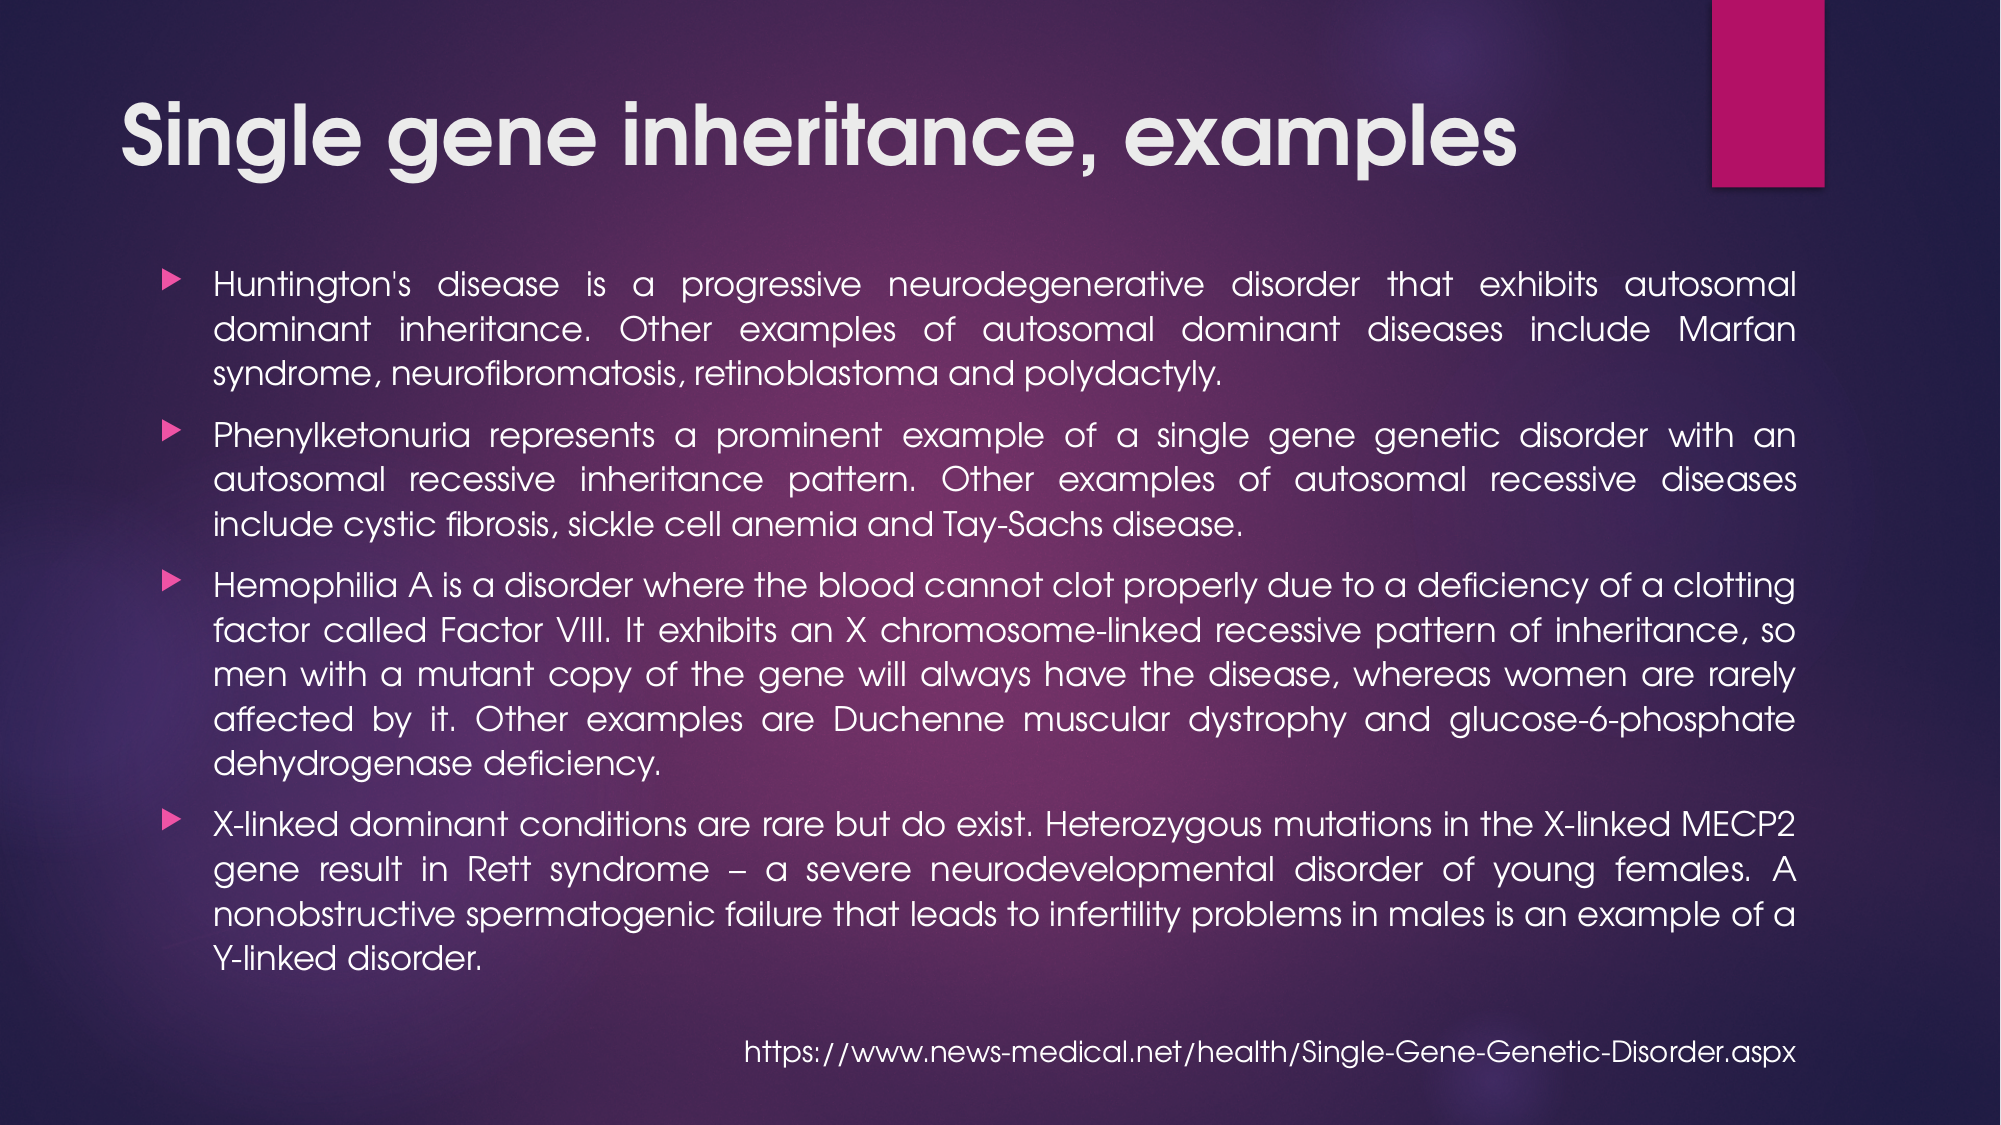

# Single gene inheritance, examples
Huntington's disease is a progressive neurodegenerative disorder that exhibits autosomal dominant inheritance. Other examples of autosomal dominant diseases include Marfan syndrome, neurofibromatosis, retinoblastoma and polydactyly.
Phenylketonuria represents a prominent example of a single gene genetic disorder with an autosomal recessive inheritance pattern. Other examples of autosomal recessive diseases include cystic fibrosis, sickle cell anemia and Tay-Sachs disease.
Hemophilia A is a disorder where the blood cannot clot properly due to a deficiency of a clotting factor called Factor VIII. It exhibits an X chromosome-linked recessive pattern of inheritance, so men with a mutant copy of the gene will always have the disease, whereas women are rarely affected by it. Other examples are Duchenne muscular dystrophy and glucose-6-phosphate dehydrogenase deficiency.
X-linked dominant conditions are rare but do exist. Heterozygous mutations in the X-linked MECP2 gene result in Rett syndrome – a severe neurodevelopmental disorder of young females. A nonobstructive spermatogenic failure that leads to infertility problems in males is an example of a Y-linked disorder.
https://www.news-medical.net/health/Single-Gene-Genetic-Disorder.aspx